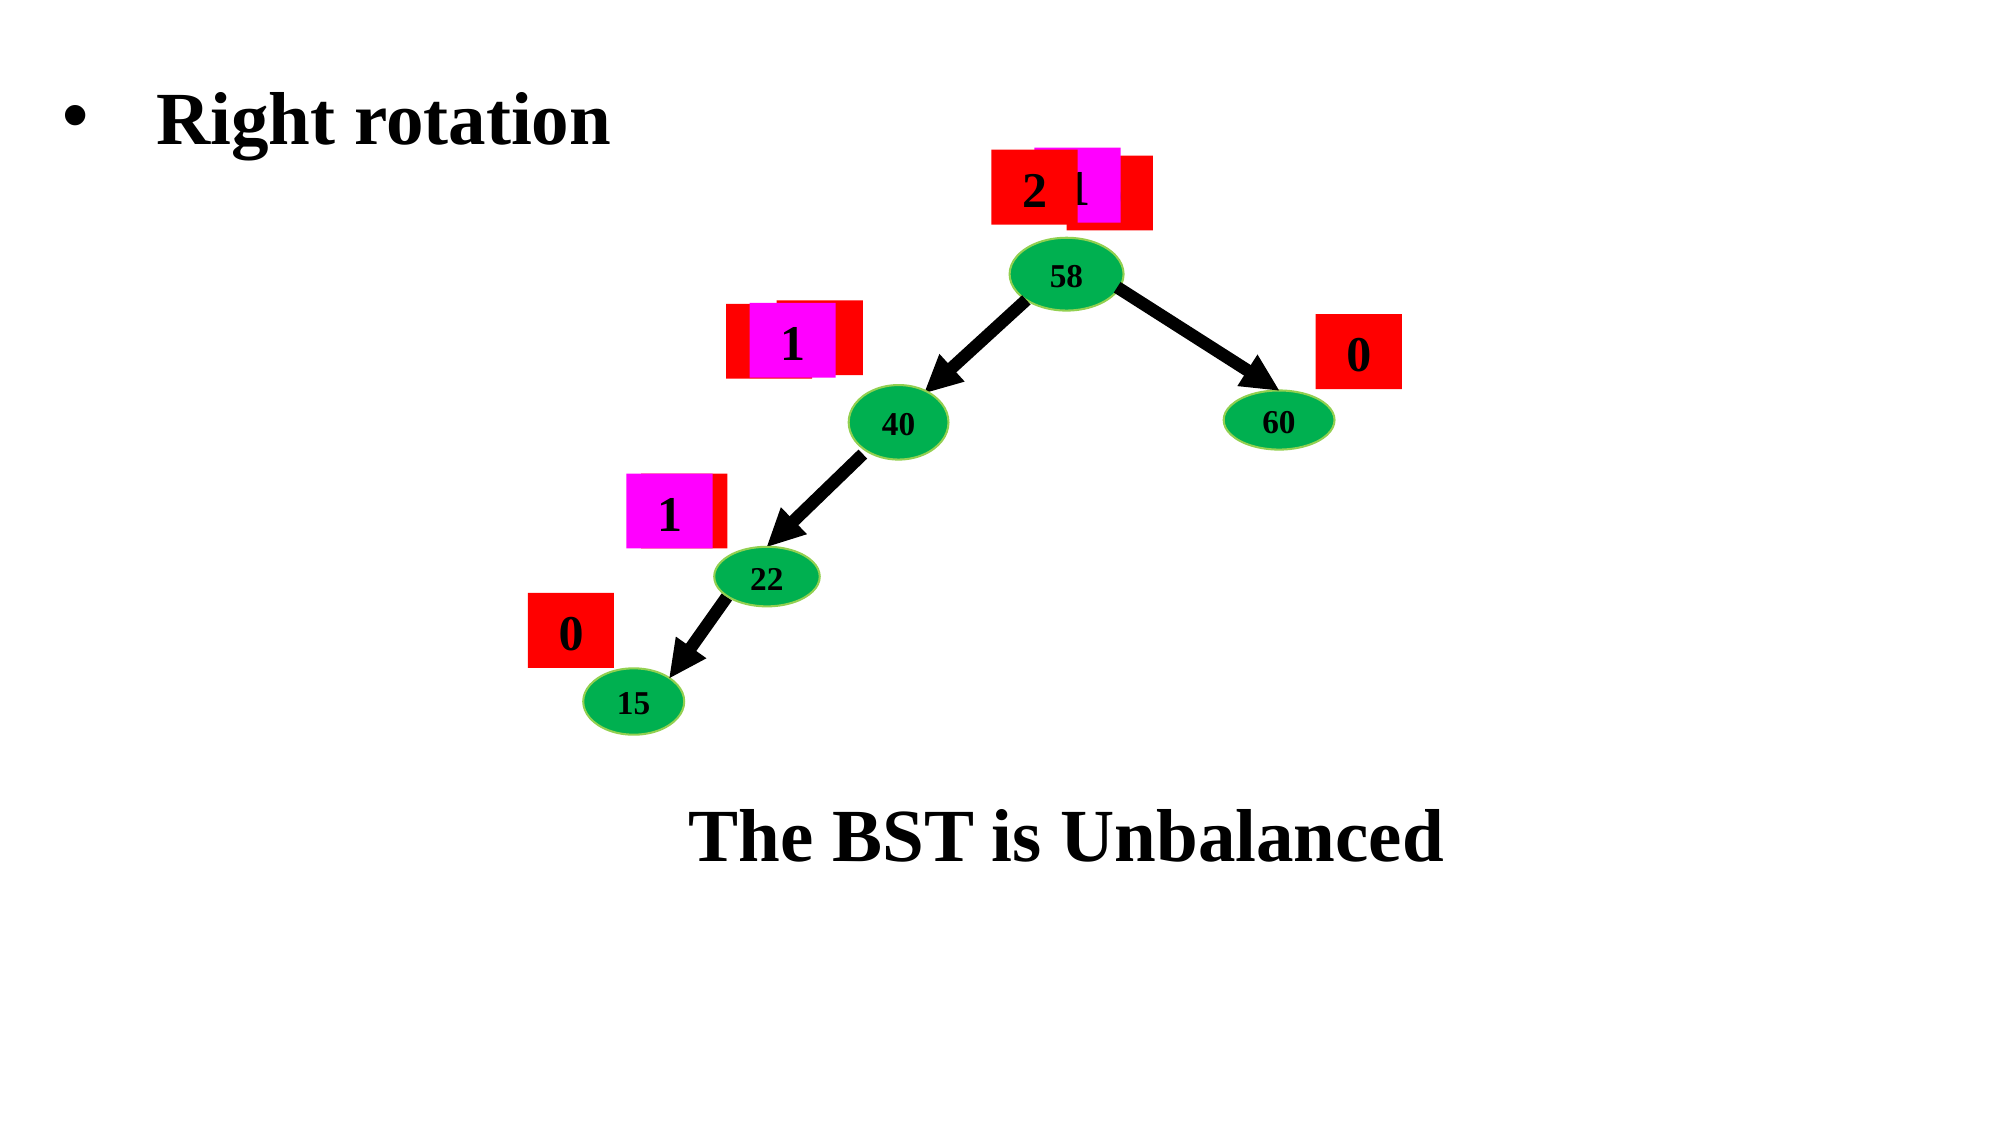

Right rotation
1
2
0
58
0
1
2
0
40
60
1
0
22
0
15
The BST is Unbalanced